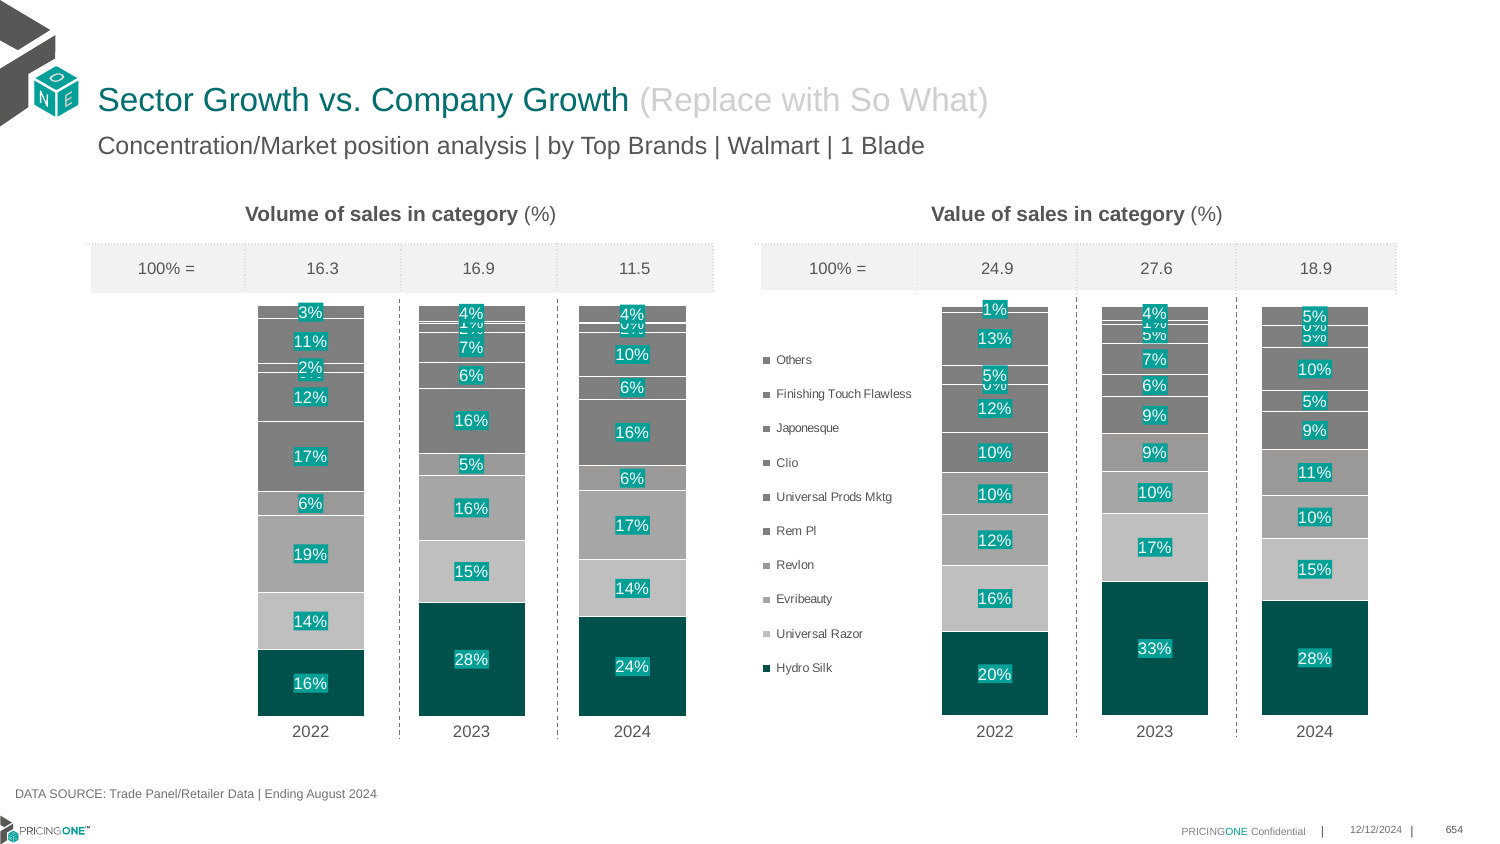

# Sector Growth vs. Company Growth (Replace with So What)
Concentration/Market position analysis | by Top Brands | Walmart | 1 Blade
| Volume of sales in category (%) |  |  |  |
| --- | --- | --- | --- |
| 100% = | 16.3 | 16.9 | 11.5 |
| Value of sales in category (%) |  |  |  |
| --- | --- | --- | --- |
| 100% = | 24.9 | 27.6 | 18.9 |

### Chart

| Category | Hydro Silk | Universal Razor | Evribeauty | Revlon | Rem Pl | Universal Prods Mktg | Clio | Japonesque | Finishing Touch Flawless | Others |
|---|---|---|---|---|---|---|---|---|---|---|
| 2022 | 0.1617599264074682 | 0.1400493580369251 | 0.18668355529714137 | 0.05879914220419527 | 0.1695599069610923 | 0.12091476095040365 | 1.2245828642160478e-07 | 0.02080854063276156 | 0.10850777720331235 | 0.032916909848413785 |
| 2023 | 0.27730209124845834 | 0.1501099502113033 | 0.15966410146775403 | 0.05319283840230056 | 0.15857155879115714 | 0.061963031355192995 | 0.07293074780299476 | 0.02154813285427929 | 0.006403155355173802 | 0.03831439251138579 |
| 2024 | 0.24171189298918375 | 0.13924410899575737 | 0.16748709037453716 | 0.06257767863160589 | 0.16052416903289296 | 0.056546726261462565 | 0.10468085017221564 | 0.024245511096149166 | 0.0002691578772025461 | 0.042712814568992945 |

### Chart

| Category | Hydro Silk | Universal Razor | Evribeauty | Revlon | Rem Pl | Universal Prods Mktg | Clio | Japonesque | Finishing Touch Flawless | Others |
|---|---|---|---|---|---|---|---|---|---|---|
| 2022 | 0.20433697090822564 | 0.16339287333117367 | 0.12338071278240705 | 0.10171743884306153 | 0.09892997118789099 | 0.11686200721417857 | 2.005632135938858e-07 | 0.047495535061738973 | 0.129056370938615 | 0.01482791916949501 |
| 2023 | 0.32778028588124086 | 0.1668035162707893 | 0.10119386289004313 | 0.09258760647431125 | 0.09017588607459048 | 0.055651233416294174 | 0.0741104074559146 | 0.047680384703096323 | 0.007793826738536403 | 0.03622299009518349 |
| 2024 | 0.2822746272920454 | 0.15073973208258157 | 0.1040155073385809 | 0.11328447637059987 | 0.09349033865676173 | 0.050273763942014826 | 0.10454316295869168 | 0.053447621212886355 | 0.00038872937314998307 | 0.04754204077268771 |
DATA SOURCE: Trade Panel/Retailer Data | Ending August 2024

12/12/2024
654